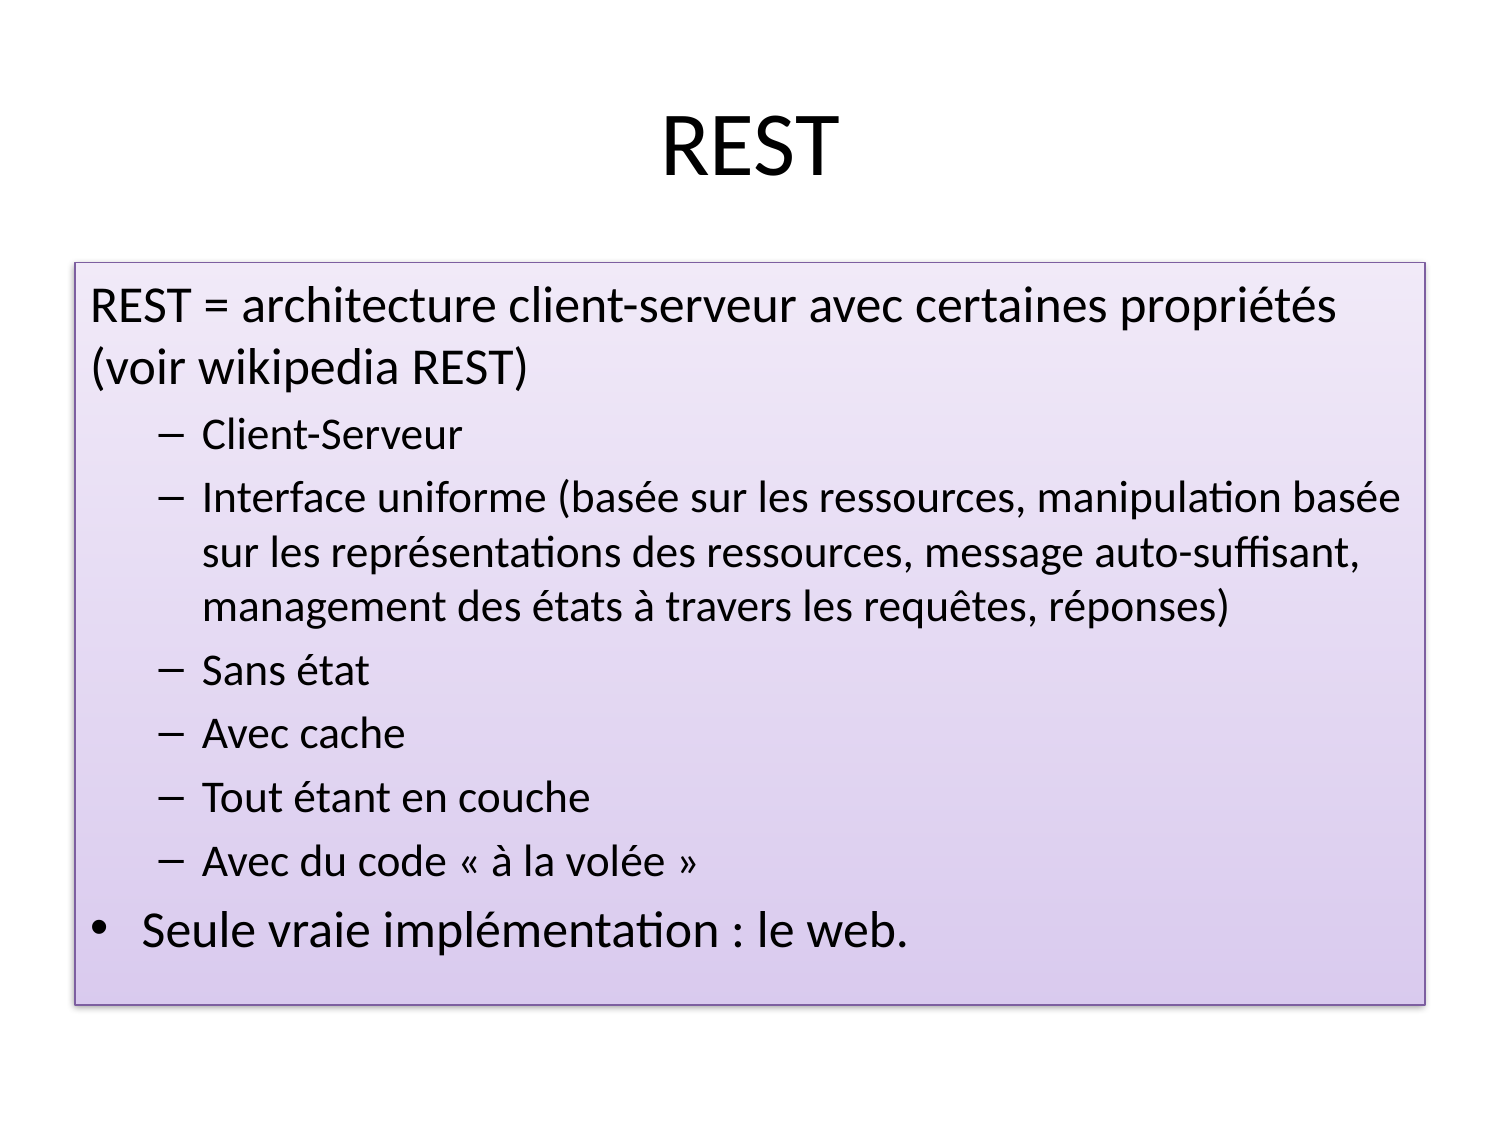

# REST
REST = architecture client-serveur avec certaines propriétés (voir wikipedia REST)
Client-Serveur
Interface uniforme (basée sur les ressources, manipulation basée sur les représentations des ressources, message auto-suffisant, management des états à travers les requêtes, réponses)
Sans état
Avec cache
Tout étant en couche
Avec du code « à la volée »
Seule vraie implémentation : le web.